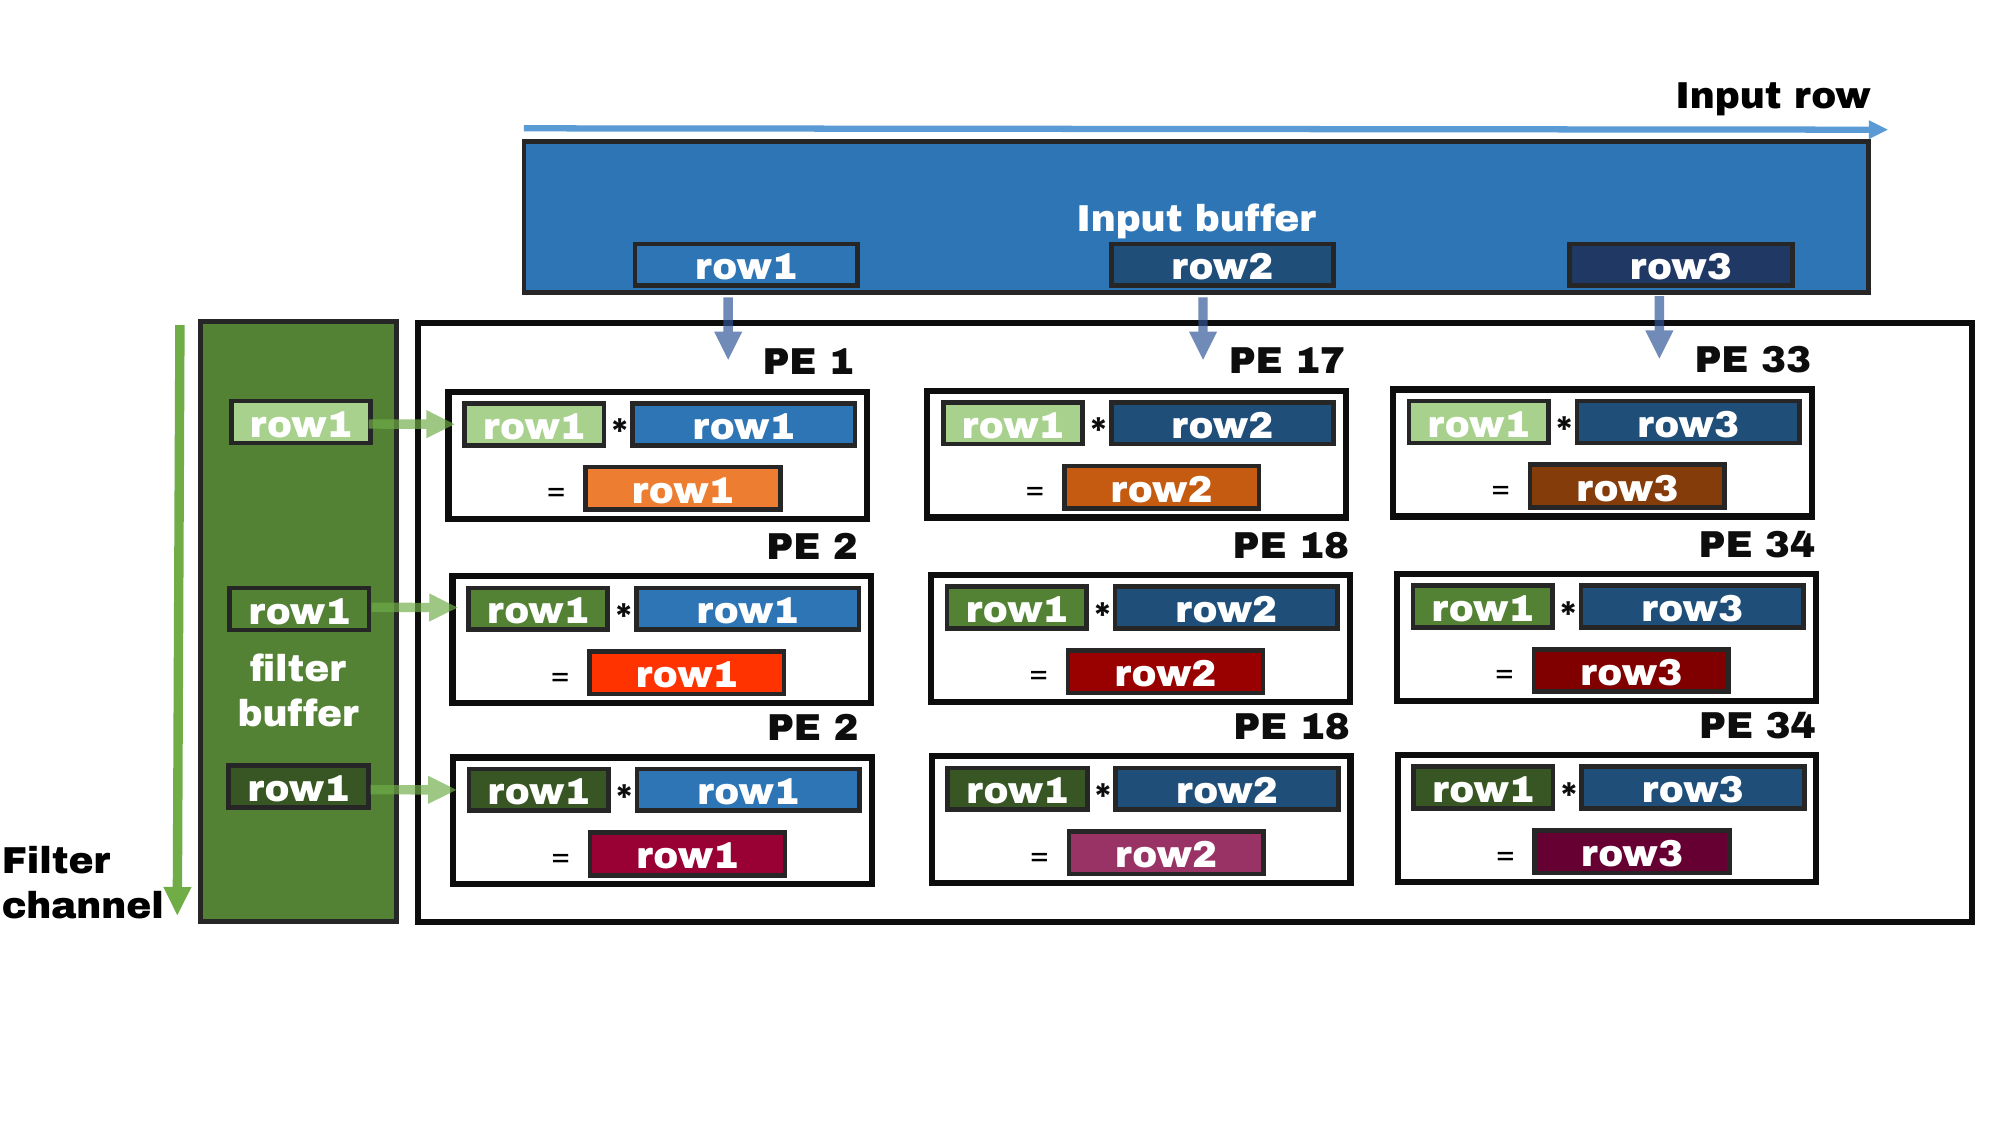

Input row
Input buffer
row1
row2
row3

filter buffer
PE 33

row3
row1
*
=
row3

PE 17

row2
row1
*
=
row2
PE 1

row1
row1
*
=
row1
row1
PE 34

row3
row1
*
=
row3
PE 18

row2
row1
*
=
row2
PE 2

row1
row1
*
=
row1
row1
PE 34

row3
row1
*
=
row3
PE 18

row2
row1
*
=
row2
PE 2

row1
row1
*
=
row1
row1
Filter
channel